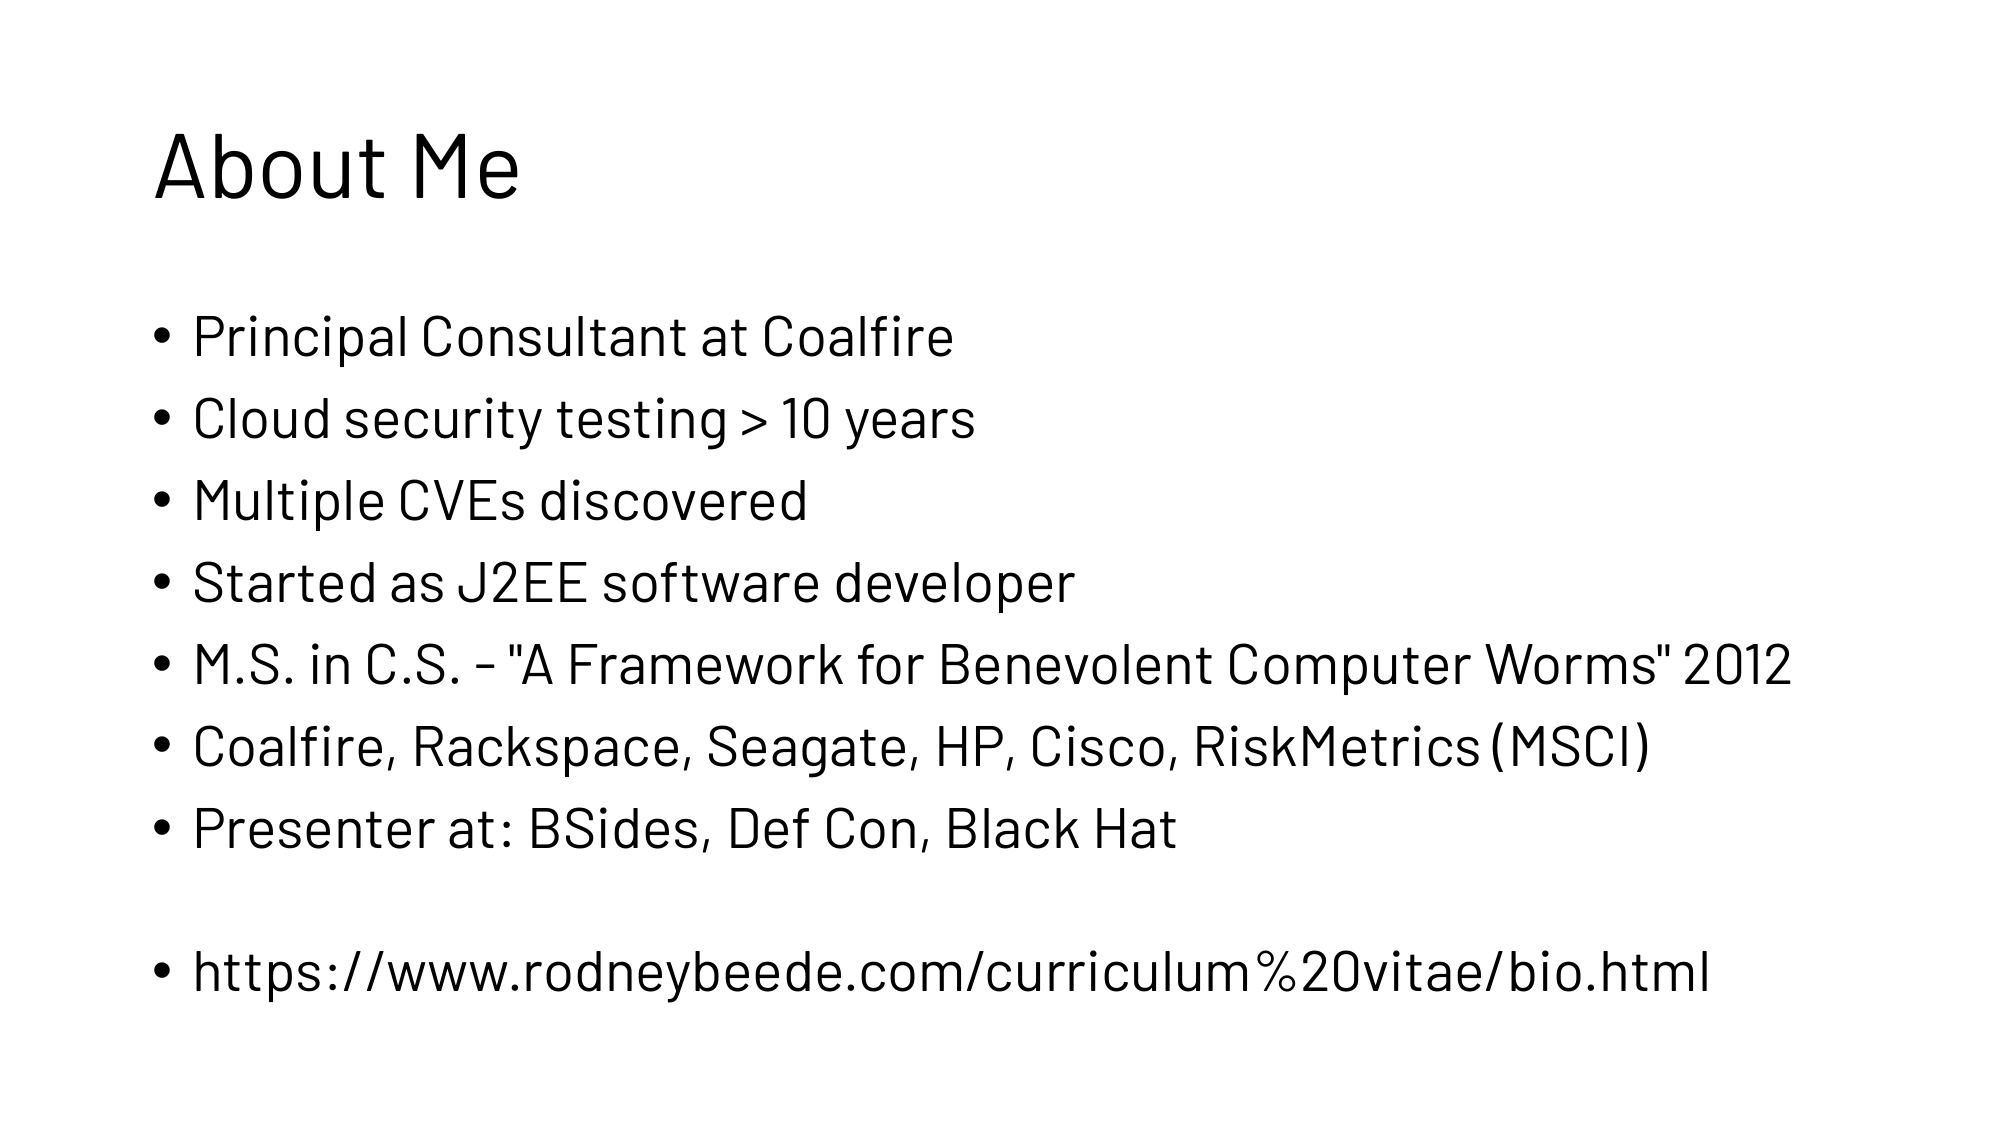

# About Me
Principal Consultant at Coalfire
Cloud security testing > 10 years
Multiple CVEs discovered
Started as J2EE software developer
M.S. in C.S. - "A Framework for Benevolent Computer Worms" 2012
Coalfire, Rackspace, Seagate, HP, Cisco, RiskMetrics (MSCI)
Presenter at: BSides, Def Con, Black Hat
https://www.rodneybeede.com/curriculum%20vitae/bio.html